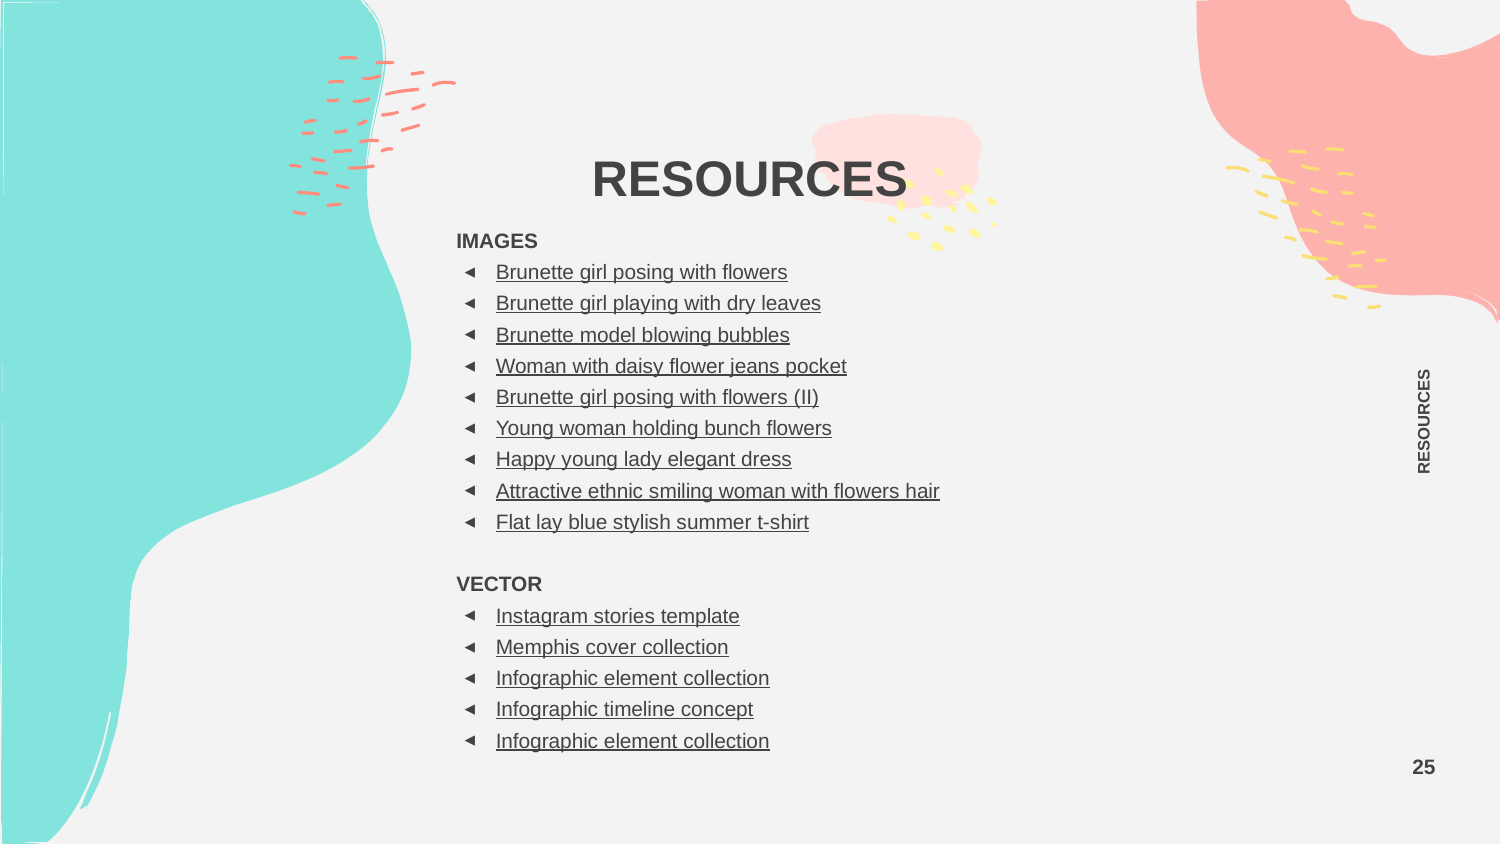

# RESOURCES
IMAGES
Brunette girl posing with flowers
Brunette girl playing with dry leaves
Brunette model blowing bubbles
Woman with daisy flower jeans pocket
Brunette girl posing with flowers (II)
Young woman holding bunch flowers
Happy young lady elegant dress
Attractive ethnic smiling woman with flowers hair
Flat lay blue stylish summer t-shirt

VECTOR
Instagram stories template
Memphis cover collection
Infographic element collection
Infographic timeline concept
Infographic element collection

RESOURCES
25